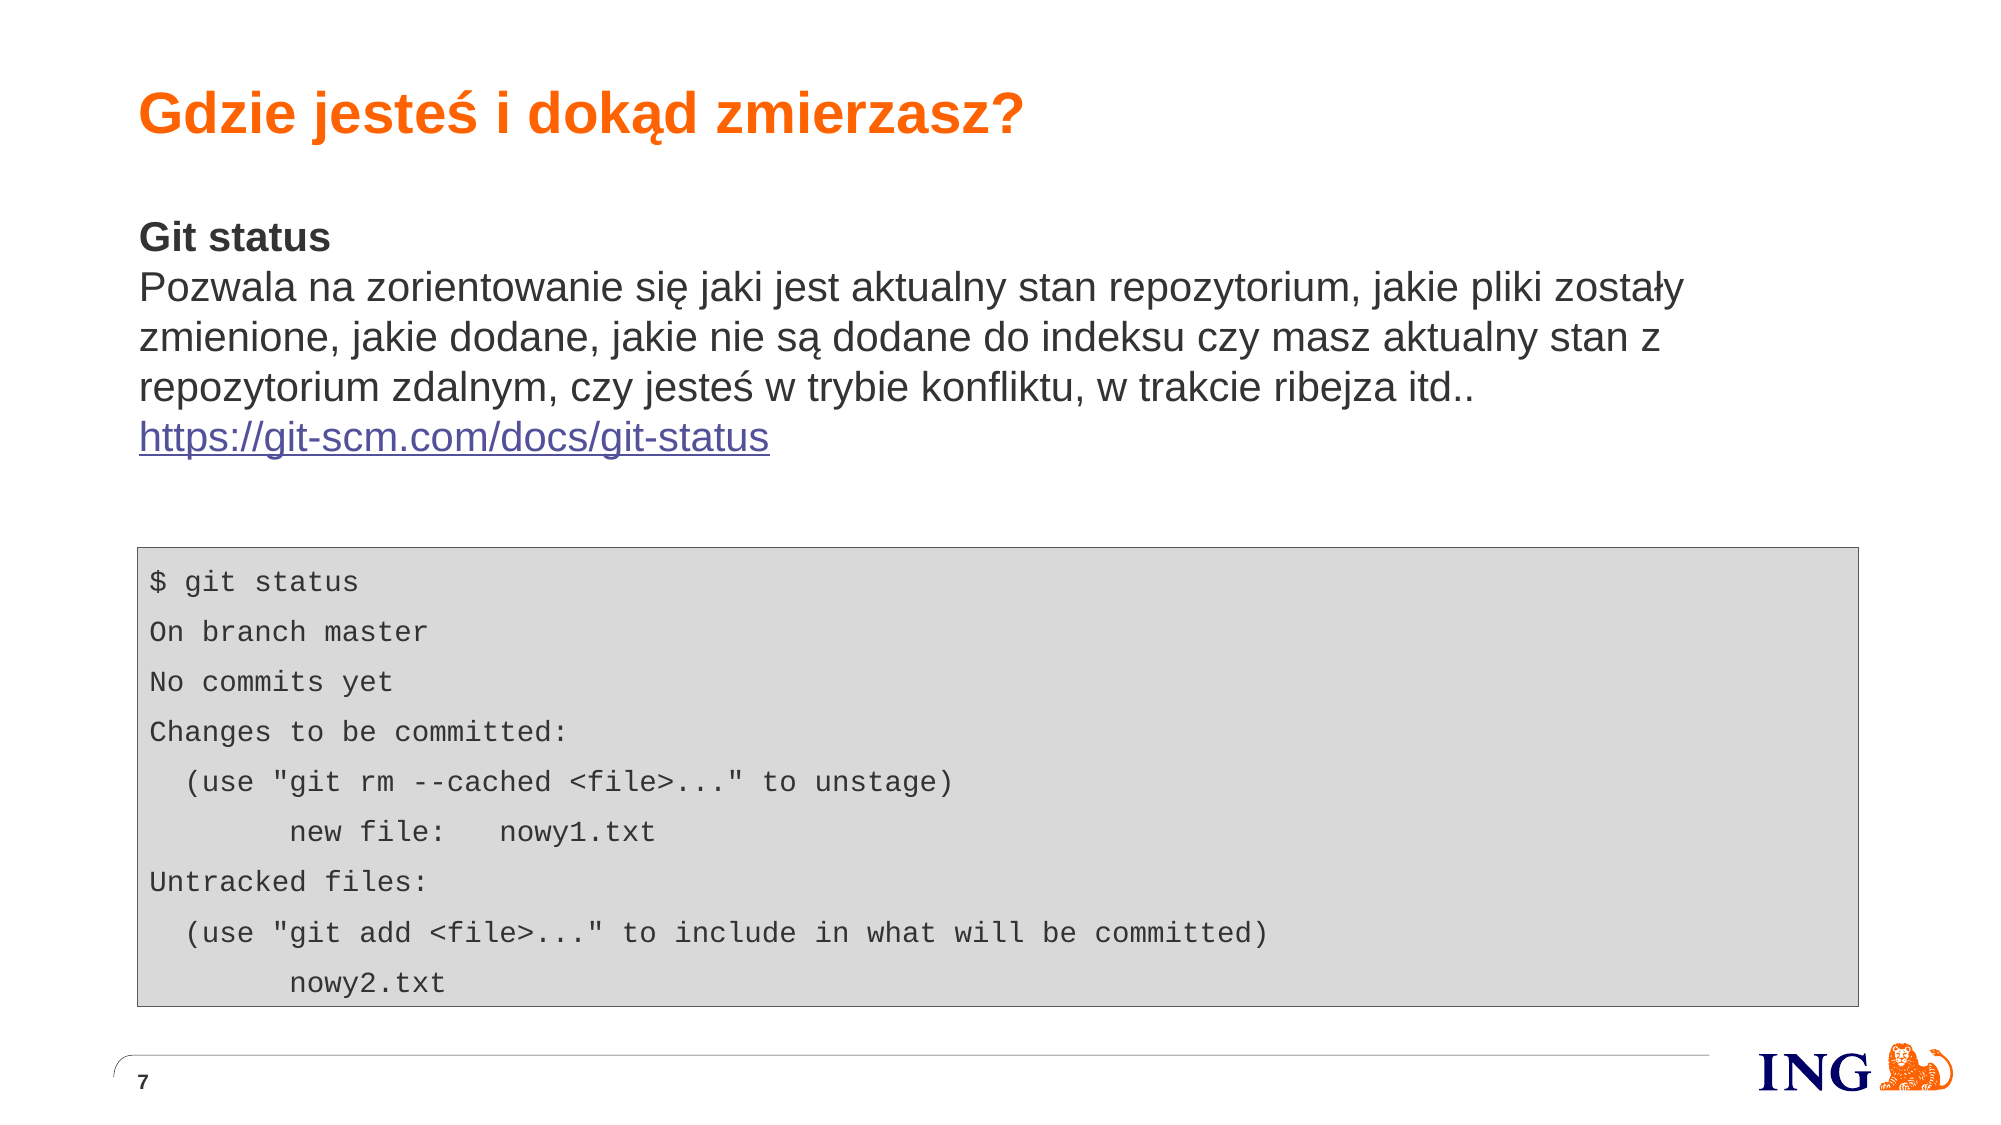

# Gdzie jesteś i dokąd zmierzasz?
Git status
Pozwala na zorientowanie się jaki jest aktualny stan repozytorium, jakie pliki zostały zmienione, jakie dodane, jakie nie są dodane do indeksu czy masz aktualny stan z repozytorium zdalnym, czy jesteś w trybie konfliktu, w trakcie ribejza itd..
https://git-scm.com/docs/git-status
$ git status
On branch master
No commits yet
Changes to be committed:
  (use "git rm --cached <file>..." to unstage)
        new file:   nowy1.txt
Untracked files:
  (use "git add <file>..." to include in what will be committed)
        nowy2.txt
7